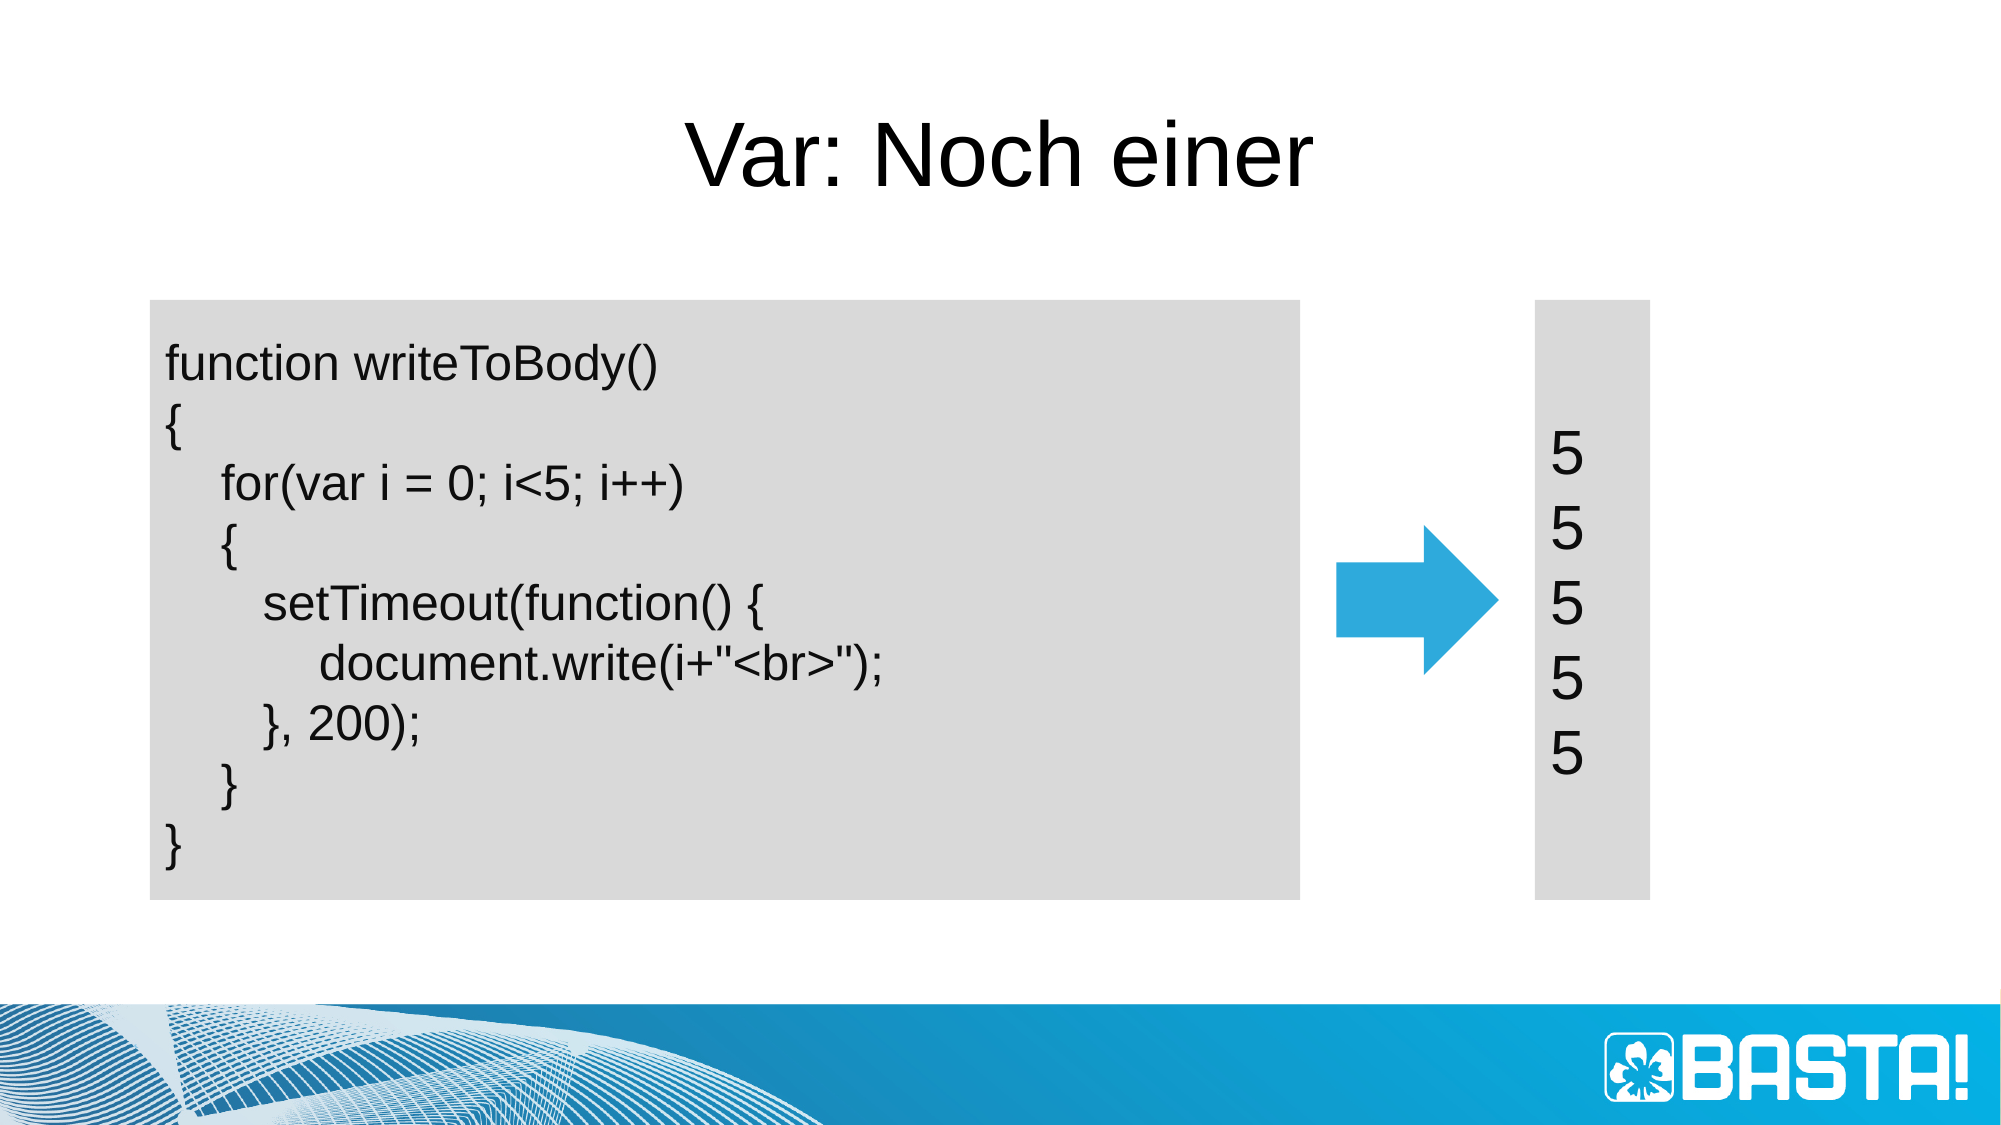

# Var: Noch einer

function writeToBody()
{
    for(var i = 0; i<5; i++)
    {
       setTimeout(function() {
           document.write(i+"<br>");
       }, 200);
    }
}
5
5
5
5
5